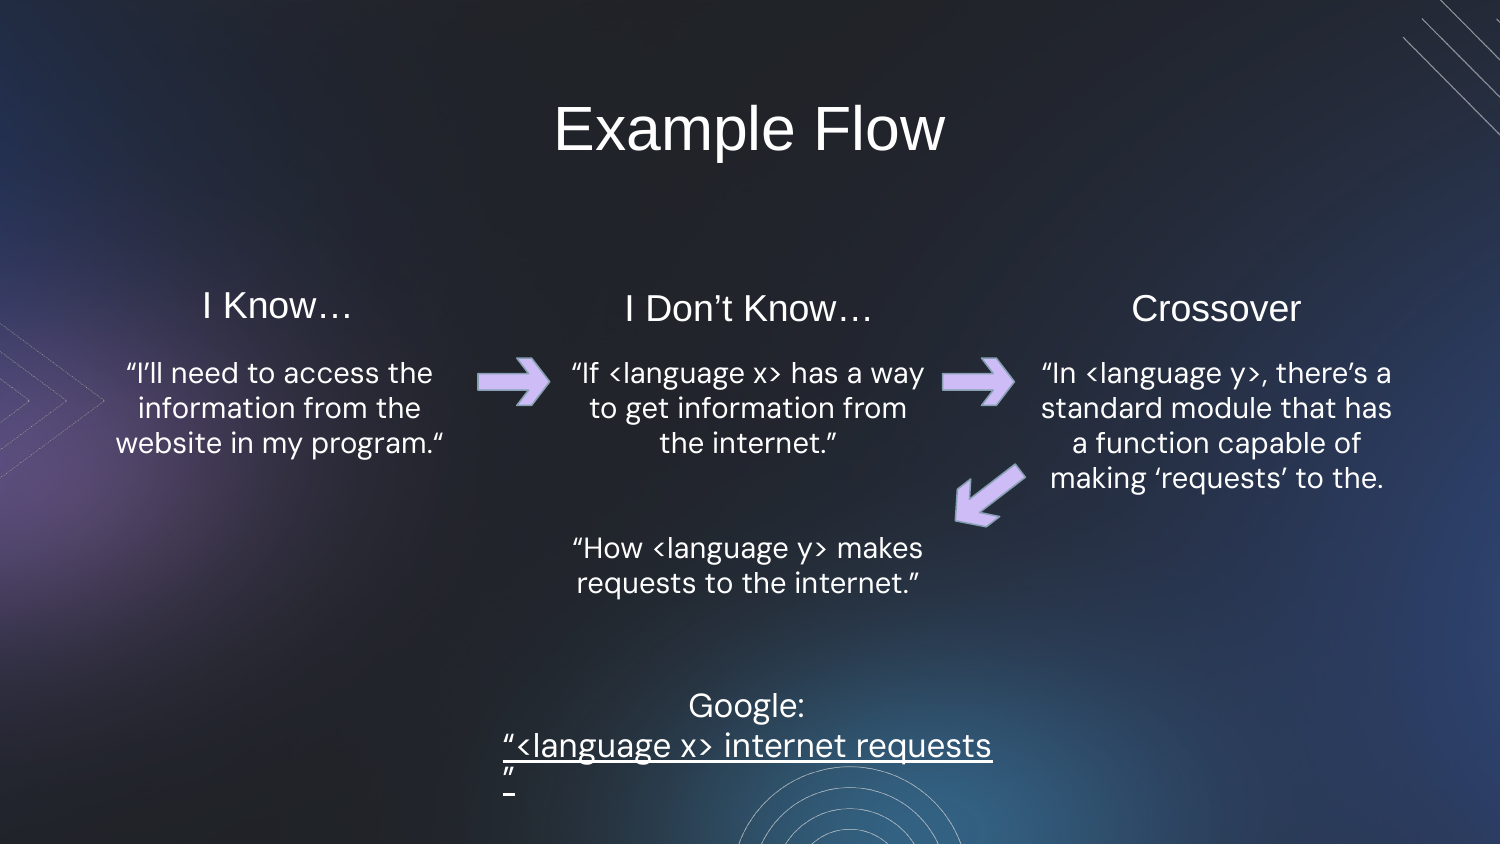

# Example Flow
I Know…
Crossover
I Don’t Know…
“In <language y>, there’s a standard module that has a function capable of making ‘requests’ to the.
“I’ll need to access the information from the website in my program.“

“If <language x> has a way to get information from the internet.”

“How <language y> makes requests to the internet.”

Google: “<language x> internet requests”